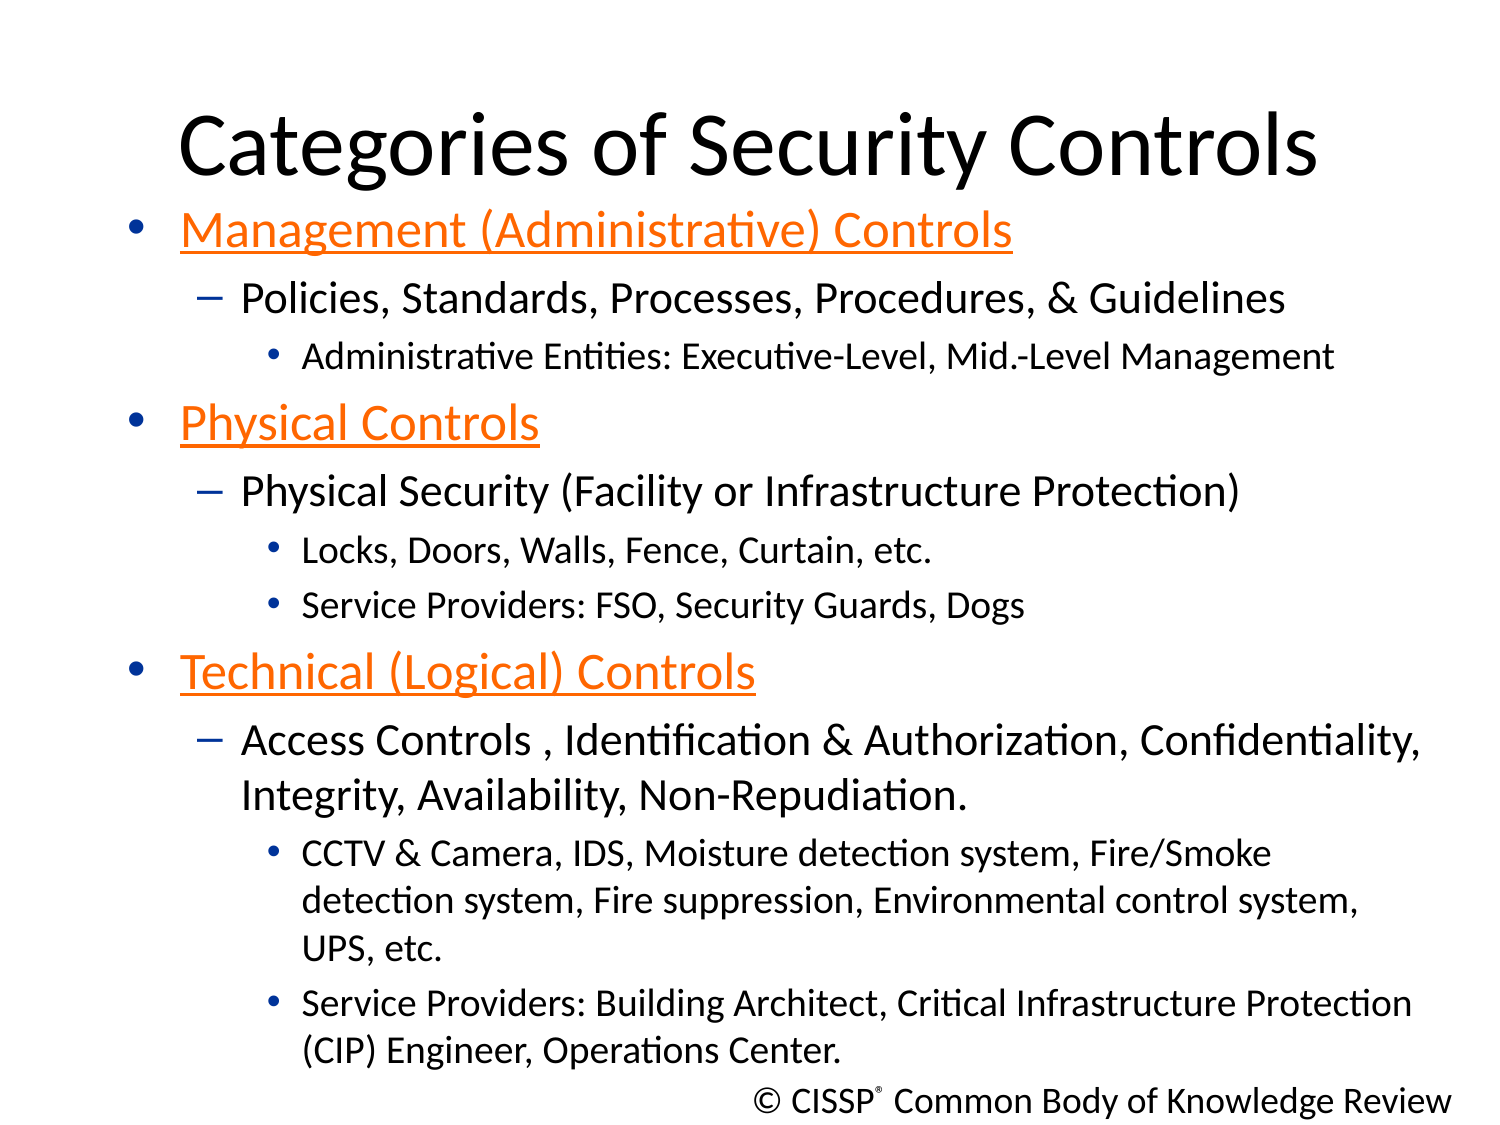

# Categories of Security Controls
Management (Administrative) Controls
Policies, Standards, Processes, Procedures, & Guidelines
Administrative Entities: Executive-Level, Mid.-Level Management
Physical Controls
Physical Security (Facility or Infrastructure Protection)
Locks, Doors, Walls, Fence, Curtain, etc.
Service Providers: FSO, Security Guards, Dogs
Technical (Logical) Controls
Access Controls , Identification & Authorization, Confidentiality, Integrity, Availability, Non-Repudiation.
CCTV & Camera, IDS, Moisture detection system, Fire/Smoke detection system, Fire suppression, Environmental control system, UPS, etc.
Service Providers: Building Architect, Critical Infrastructure Protection (CIP) Engineer, Operations Center.
© CISSP® Common Body of Knowledge Review